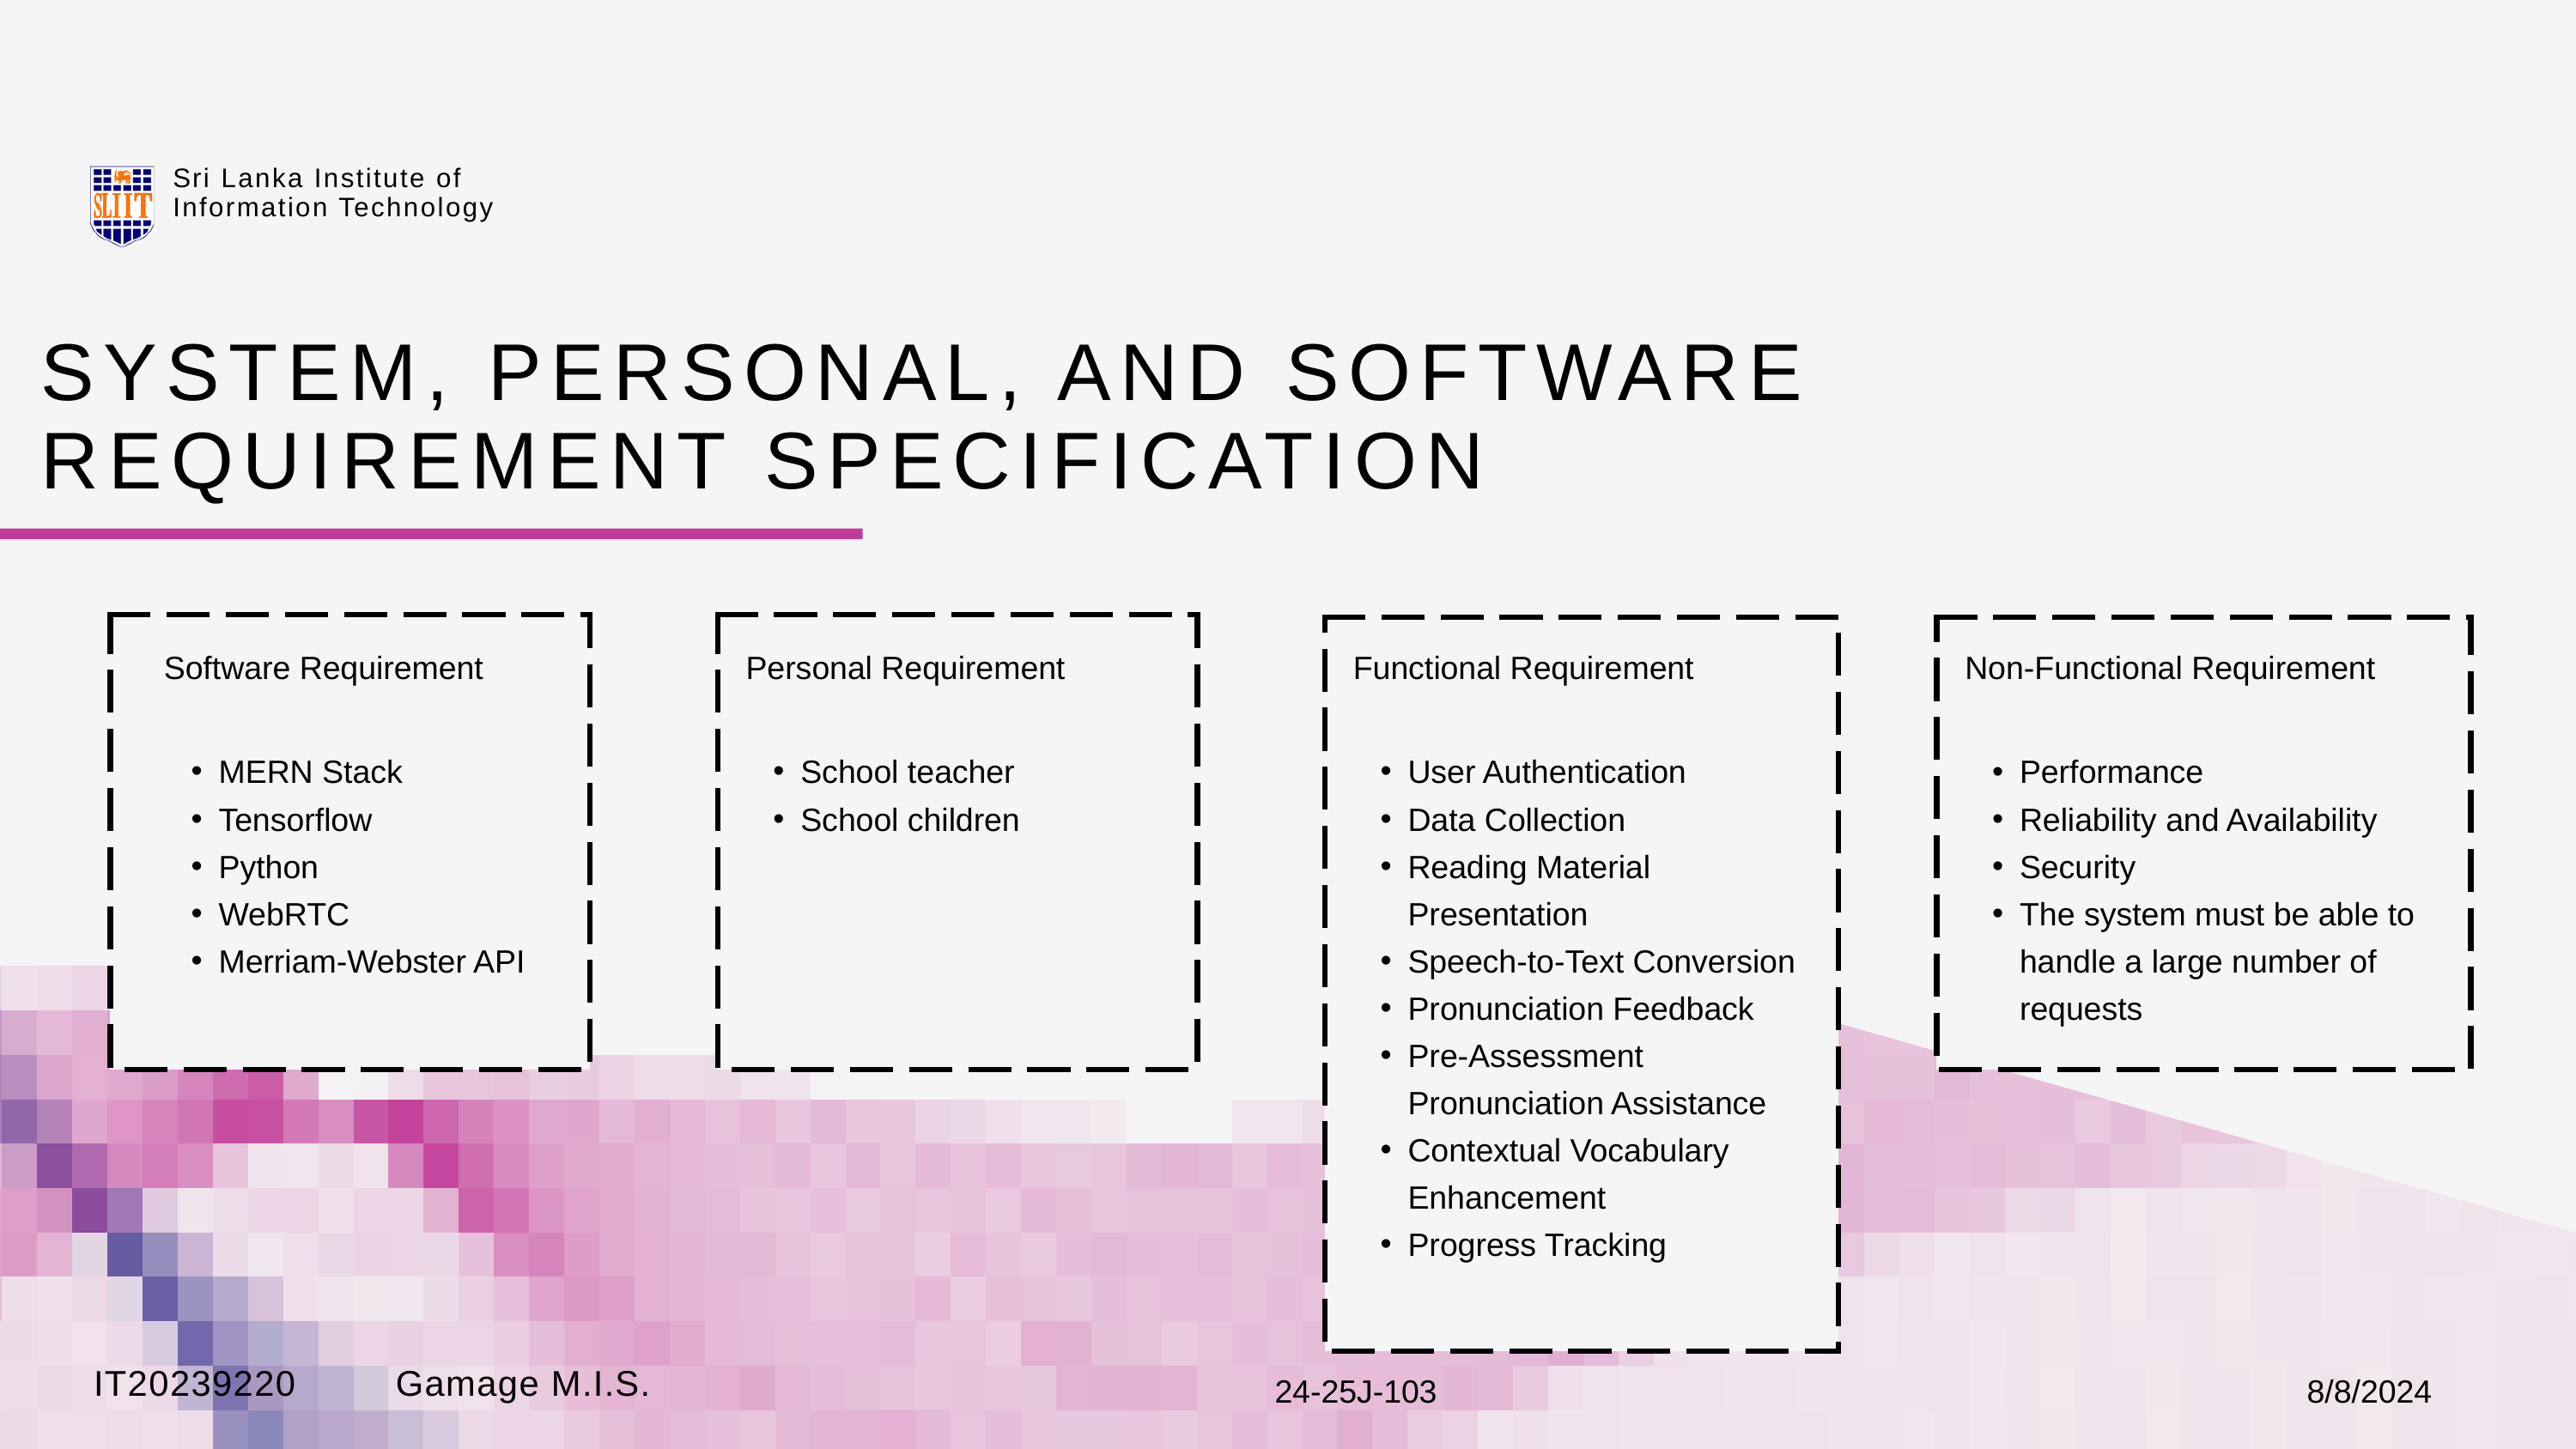

Sri Lanka Institute of Information Technology

SYSTEM, PERSONAL, AND SOFTWARE REQUIREMENT SPECIFICATION

Software Requirement
Personal Requirement
Functional Requirement
Non-Functional Requirement
MERN Stack
Tensorflow
Python
WebRTC
Merriam-Webster API

School teacher
School children
User Authentication
Data Collection
Reading Material Presentation
Speech-to-Text Conversion
Pronunciation Feedback
Pre-Assessment Pronunciation Assistance
Contextual Vocabulary Enhancement
Progress Tracking

Performance
Reliability and Availability
Security
The system must be able to handle a large number of requests

24-25J-103
8/8/2024
IT20239220         Gamage M.I.S.